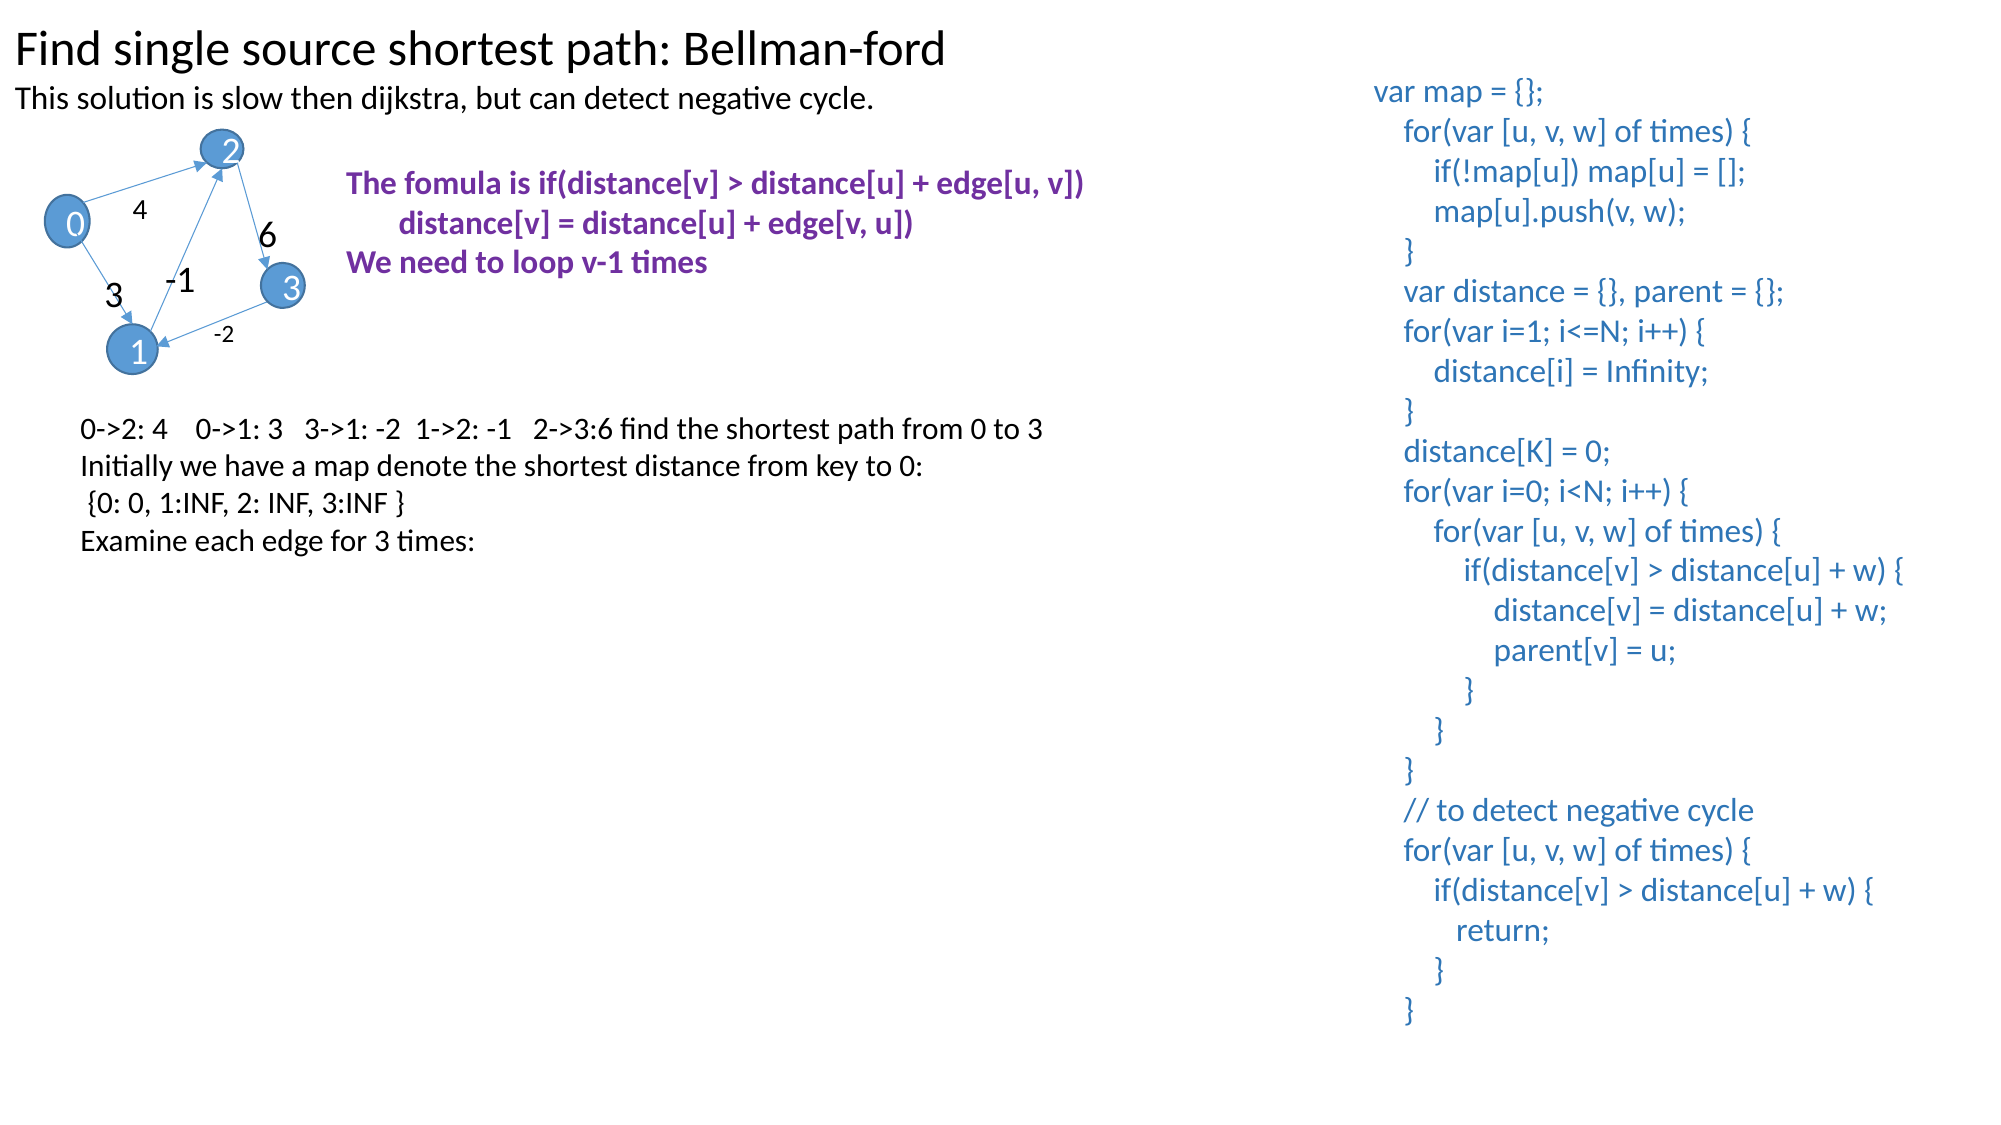

# Find single source shortest path: Bellman-ford
var map = {};
    for(var [u, v, w] of times) {
        if(!map[u]) map[u] = [];
        map[u].push(v, w);
    }
    var distance = {}, parent = {};
    for(var i=1; i<=N; i++) {
        distance[i] = Infinity;
    }
    distance[K] = 0;
    for(var i=0; i<N; i++) {
        for(var [u, v, w] of times) {
            if(distance[v] > distance[u] + w) {
                distance[v] = distance[u] + w;
                parent[v] = u;
            }
        }
    }
    // to detect negative cycle
    for(var [u, v, w] of times) {
        if(distance[v] > distance[u] + w) {
           return;
        }
    }
This solution is slow then dijkstra, but can detect negative cycle.
2
The fomula is if(distance[v] > distance[u] + edge[u, v])
       distance[v] = distance[u] + edge[v, u])
We need to loop v-1 times
4
0
6
-1
3
3
-2
1
0->2: 4    0->1: 3   3->1: -2  1->2: -1   2->3:6 find the shortest path from 0 to 3
Initially we have a map denote the shortest distance from key to 0:
 {0: 0, 1:INF, 2: INF, 3:INF }
Examine each edge for 3 times: